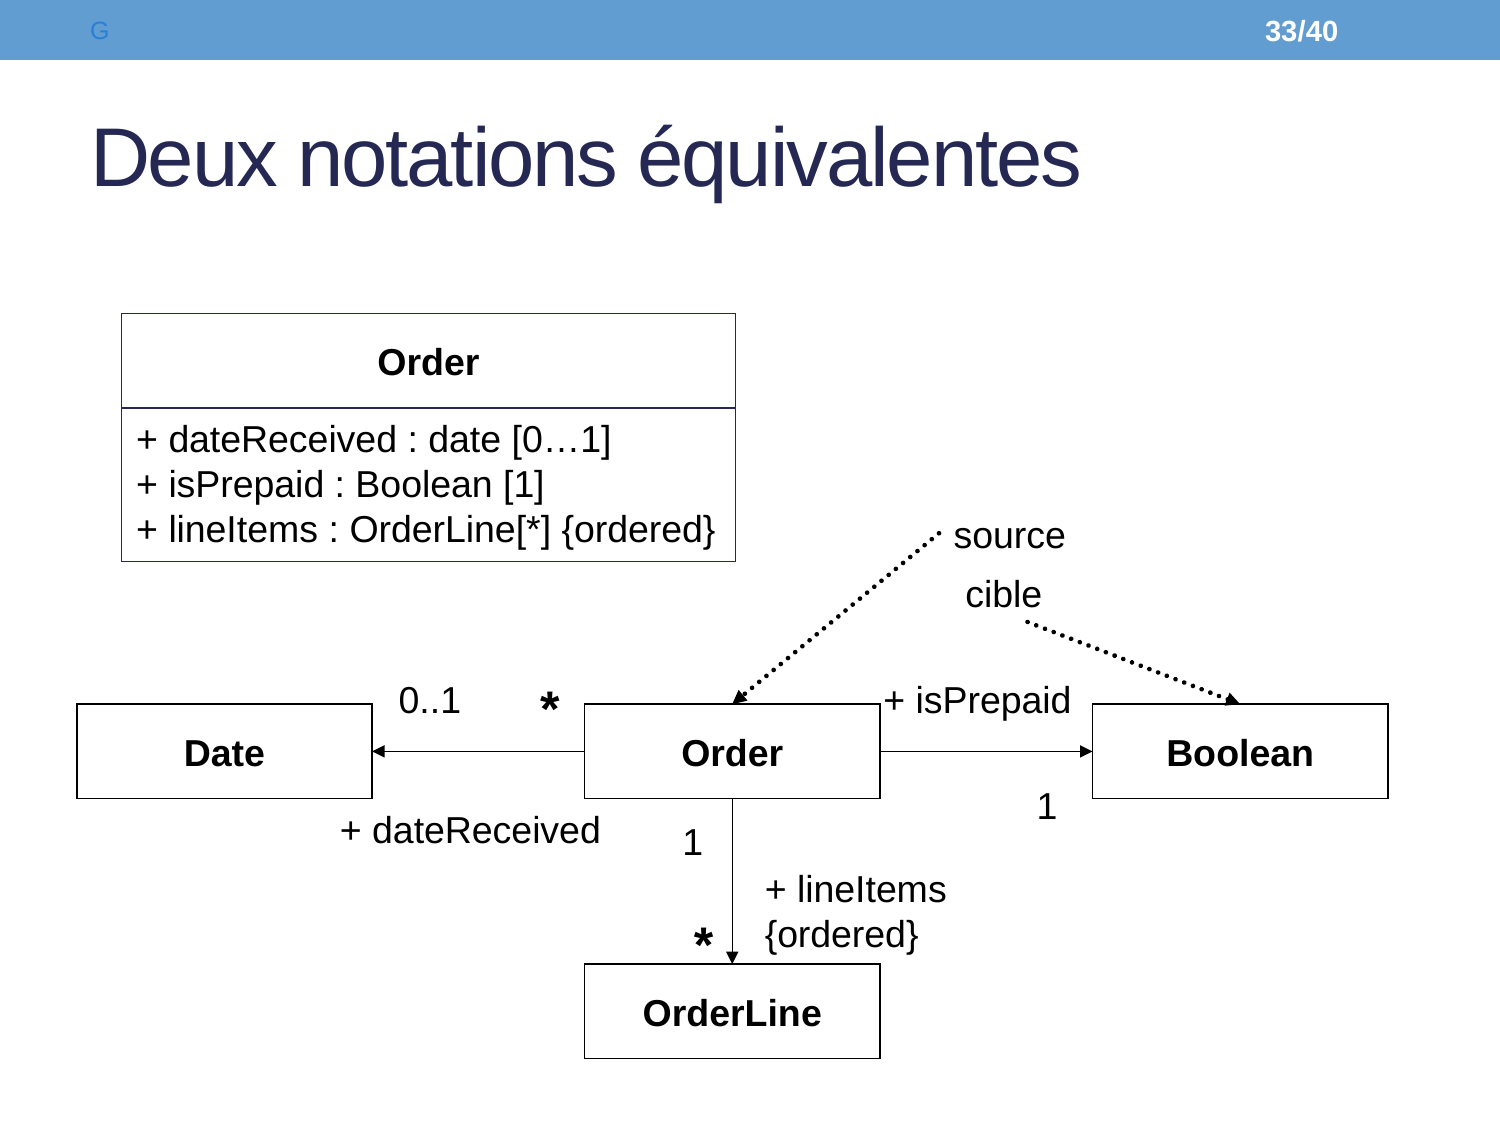

G
33/40
# Deux notations équivalentes
Order
+ dateReceived : date [0…1]
+ isPrepaid : Boolean [1]
+ lineItems : OrderLine[*] {ordered}
source
cible
0..1
*
+ isPrepaid
Date
Order
Boolean
1
+ dateReceived
1
+ lineItems
{ordered}
*
OrderLine